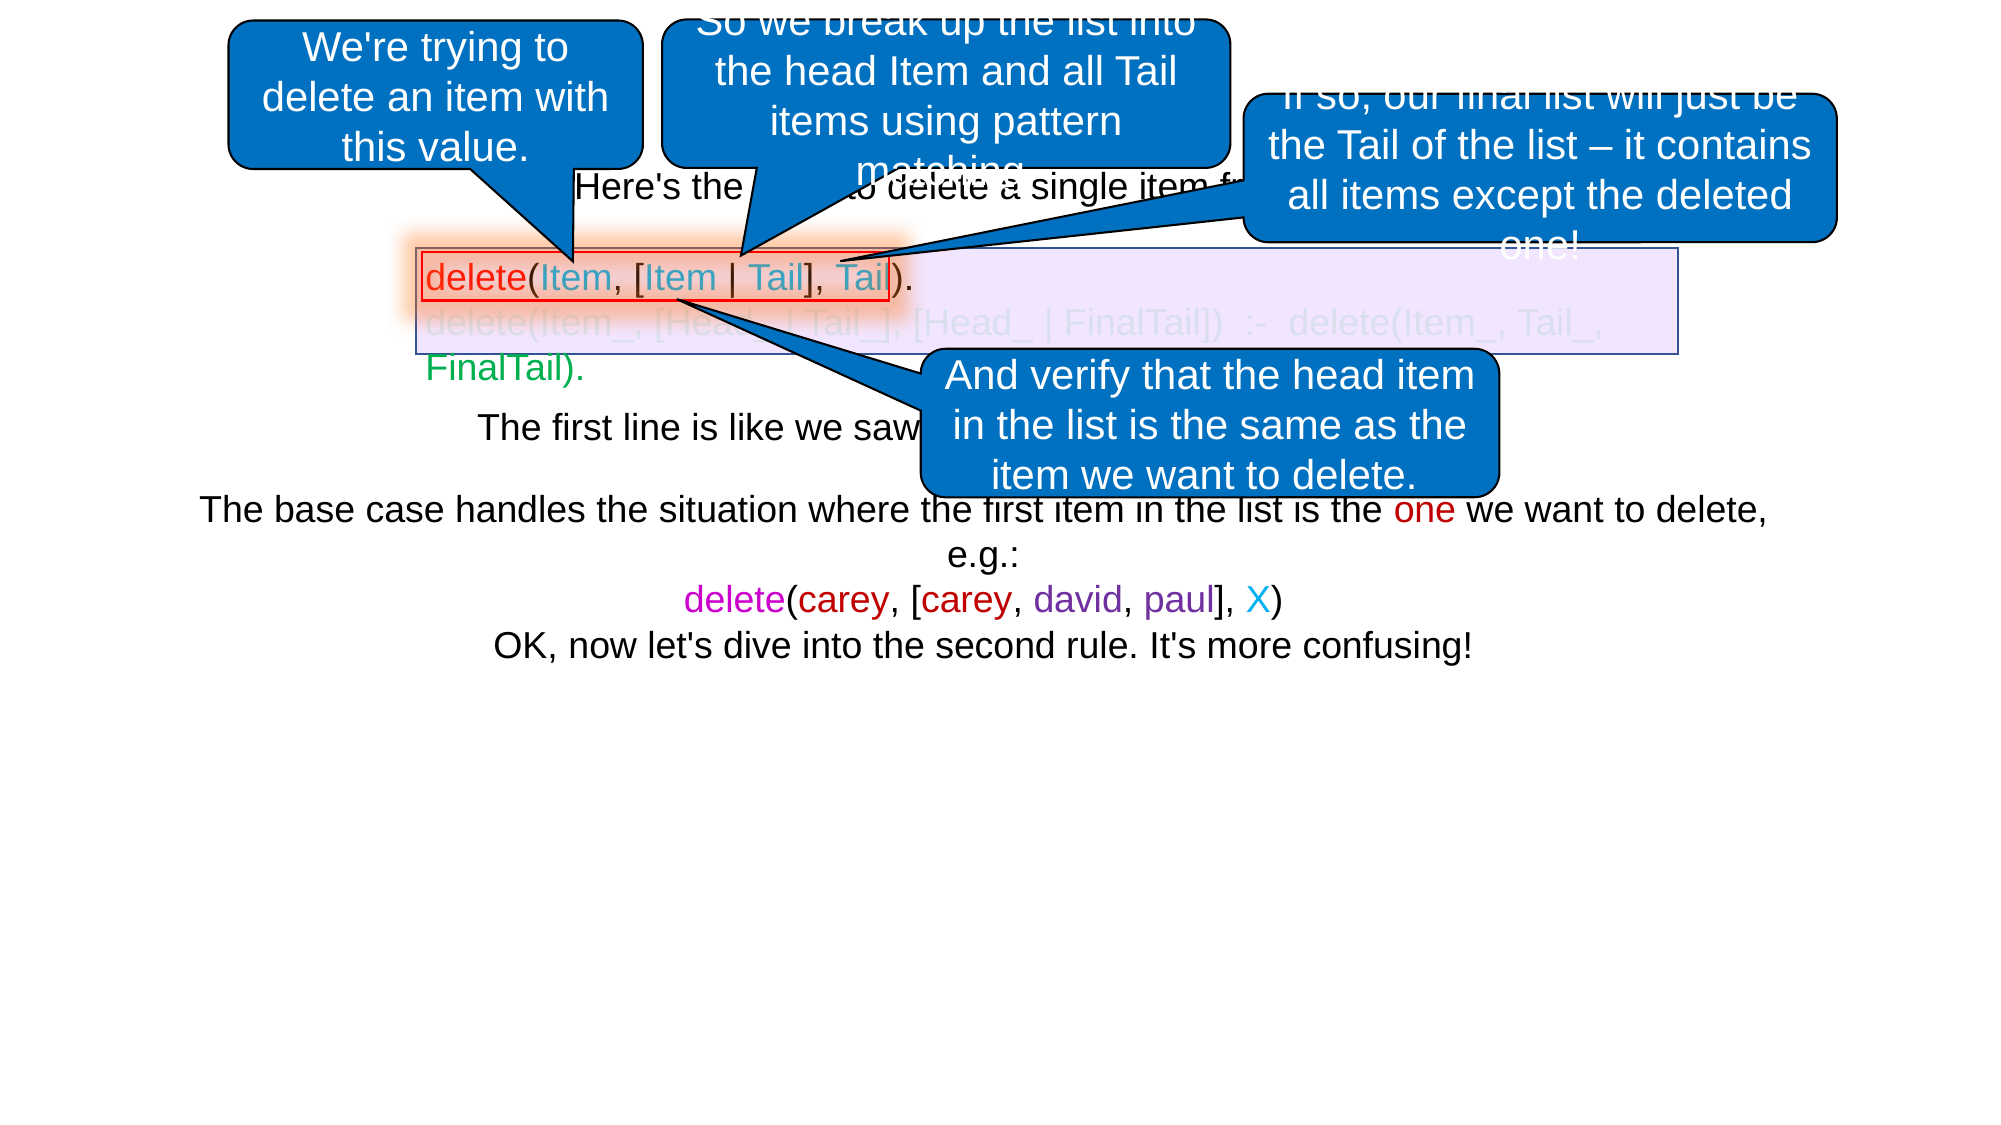

# Prolog Lists
So we break up the list into the head Item and all Tail items using pattern matching.
We're trying to delete an item with this value.
If so, our final list will just be the Tail of the list – it contains all items except the deleted one!
Here's the code to delete a single item from a list:
delete(Item, [Item | Tail], Tail).
delete(Item_, [Head_ | Tail_], [Head_ | FinalTail])  :-  delete(Item_, Tail_, FinalTail).

And verify that the head item in the list is the same as the item we want to delete.
The first line is like we saw earlier – it handles the base case.
The base case handles the situation where the first item in the list is the one we want to delete, e.g.:
delete(carey, [carey, david, paul], X)
OK, now let's dive into the second rule. It's more confusing!